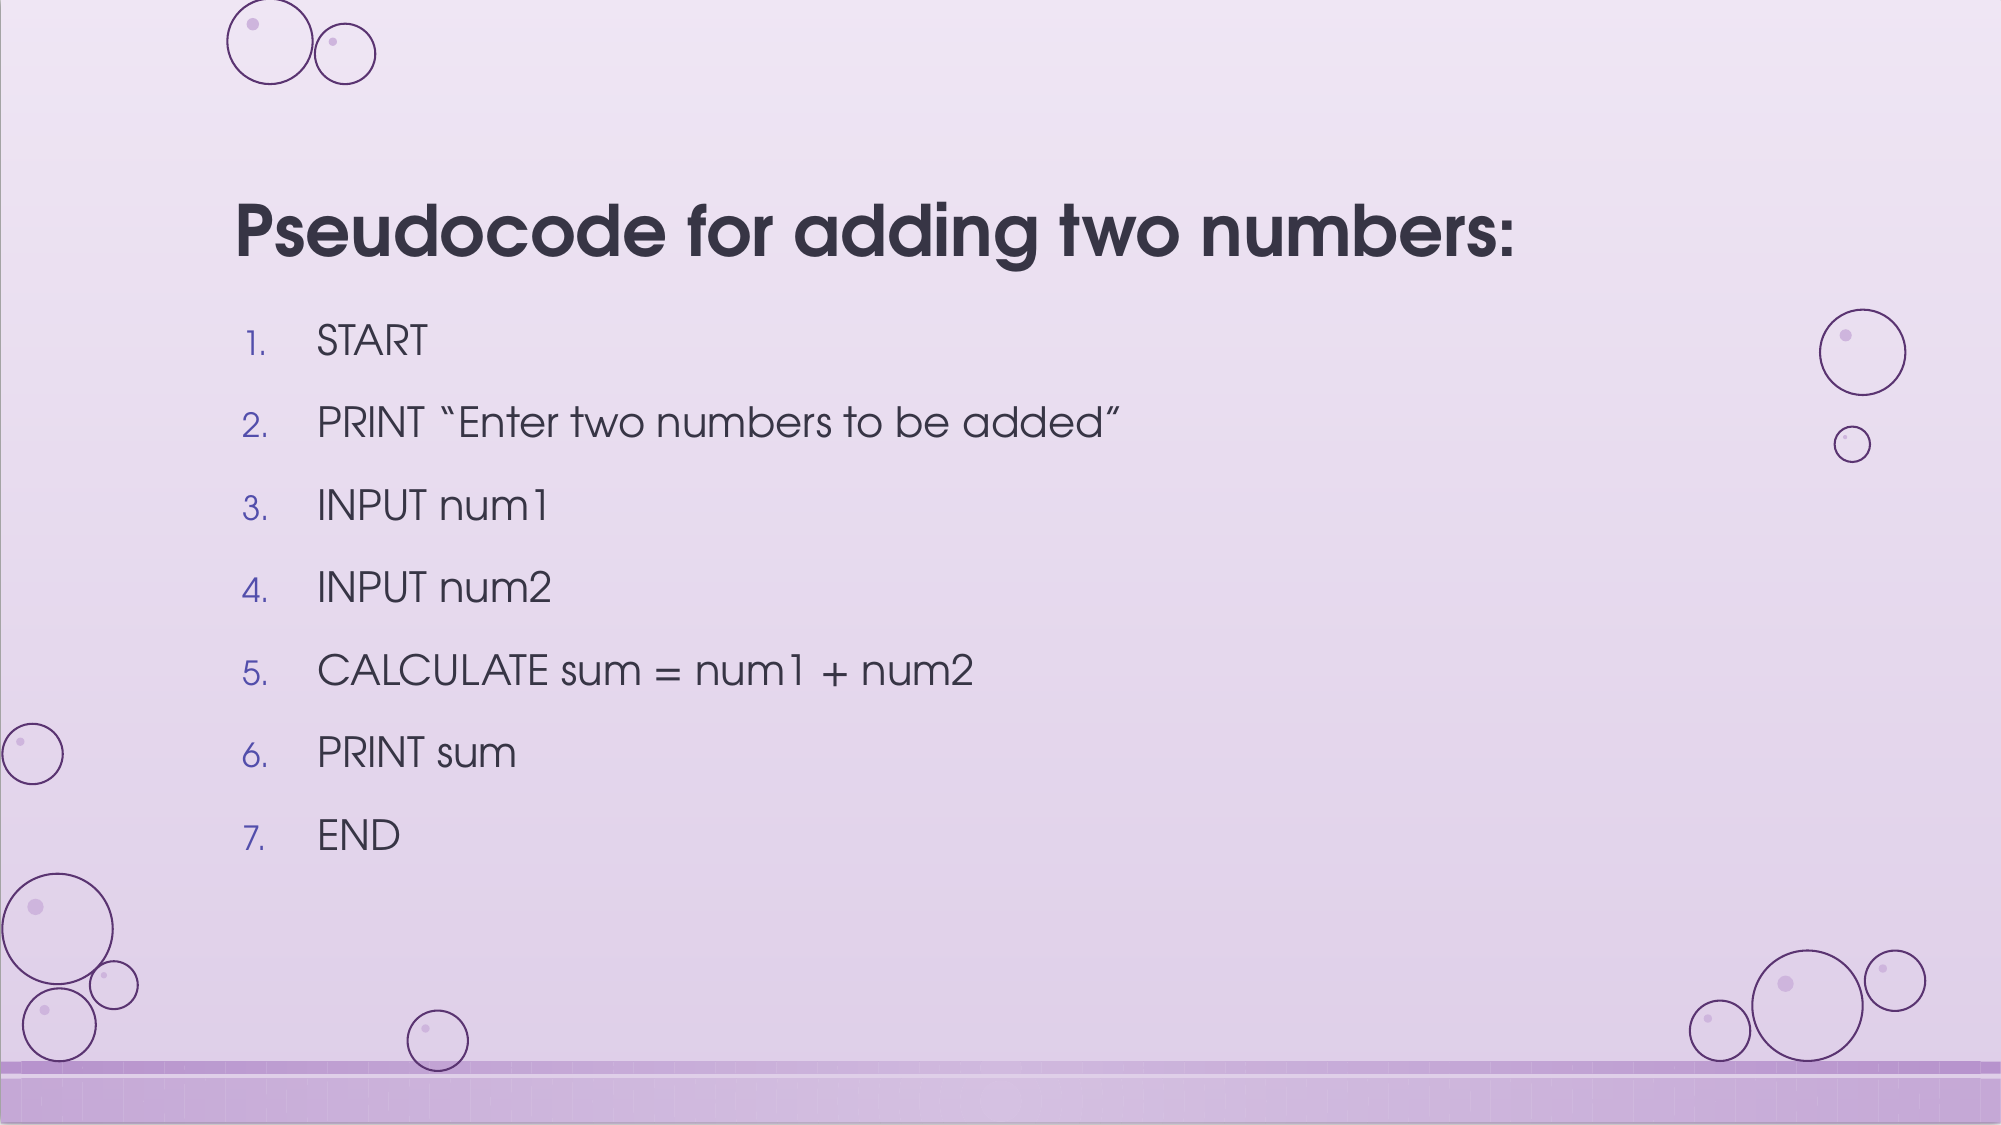

# Pseudocode for adding two numbers:
START
PRINT “Enter two numbers to be added”
INPUT num1
INPUT num2
CALCULATE sum = num1 + num2
PRINT sum
END